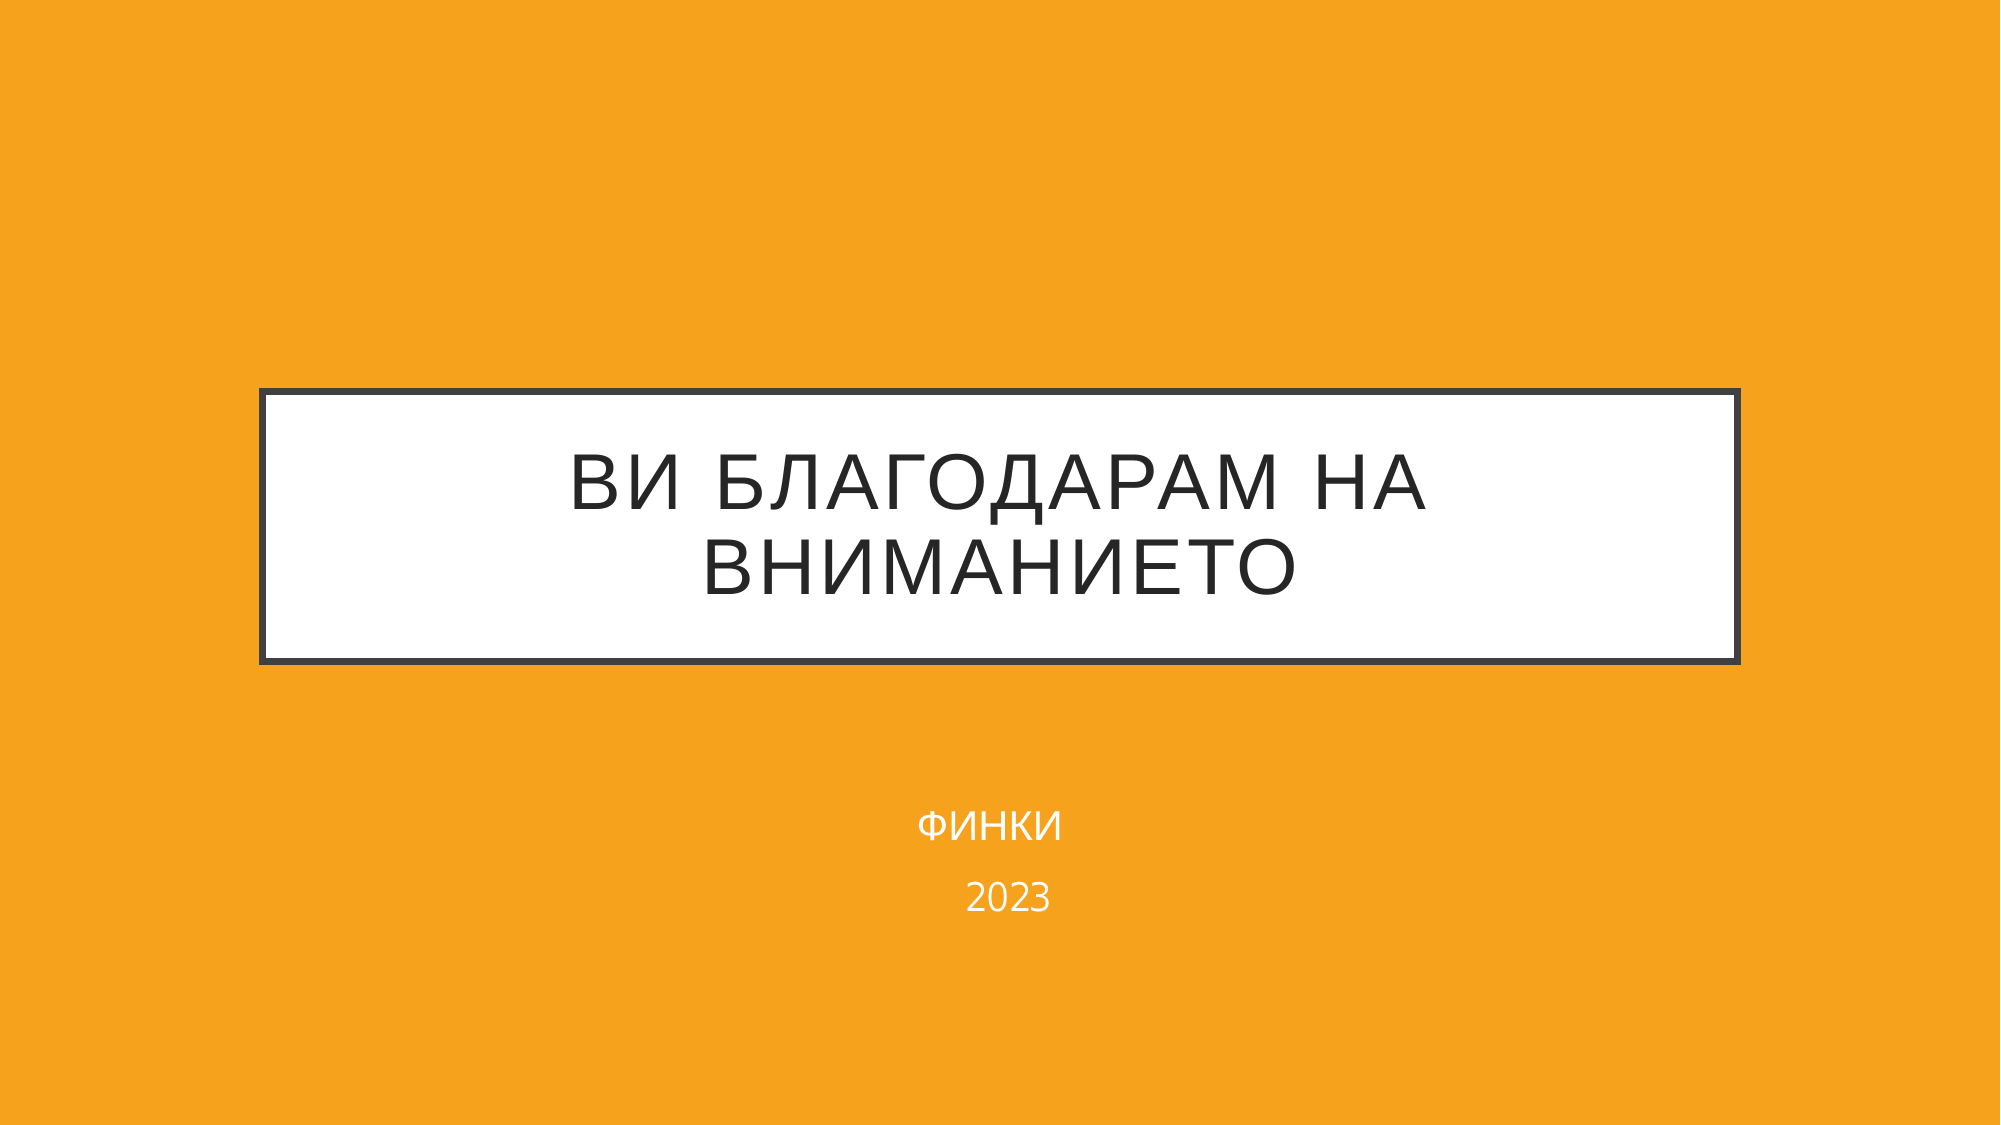

# Ви благодарам на вниманието
ФИНКИ
    2023